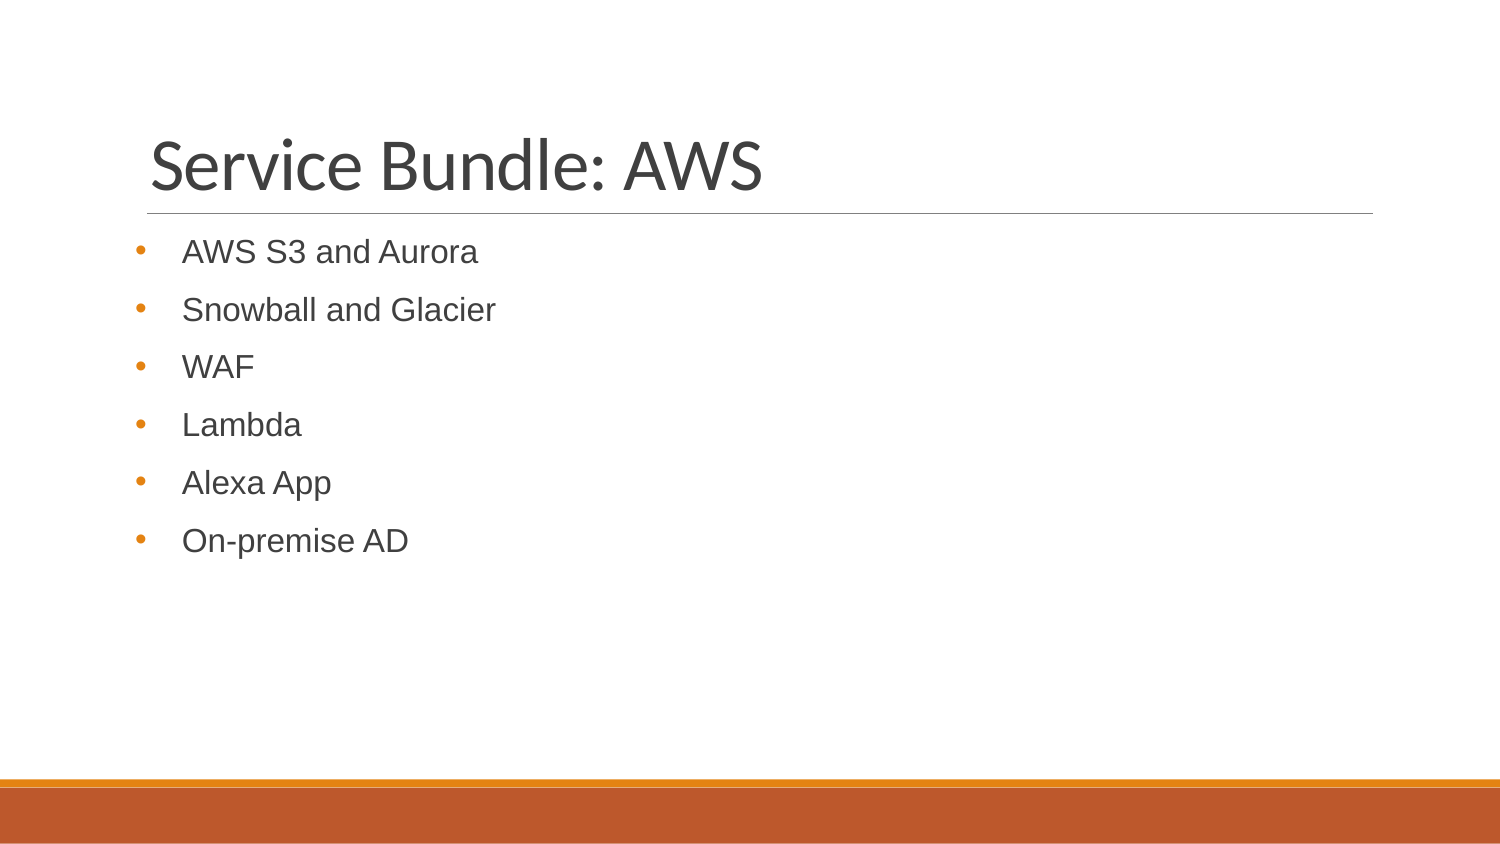

# Service Bundle: AWS
AWS S3 and Aurora
Snowball and Glacier
WAF
Lambda
Alexa App
On-premise AD